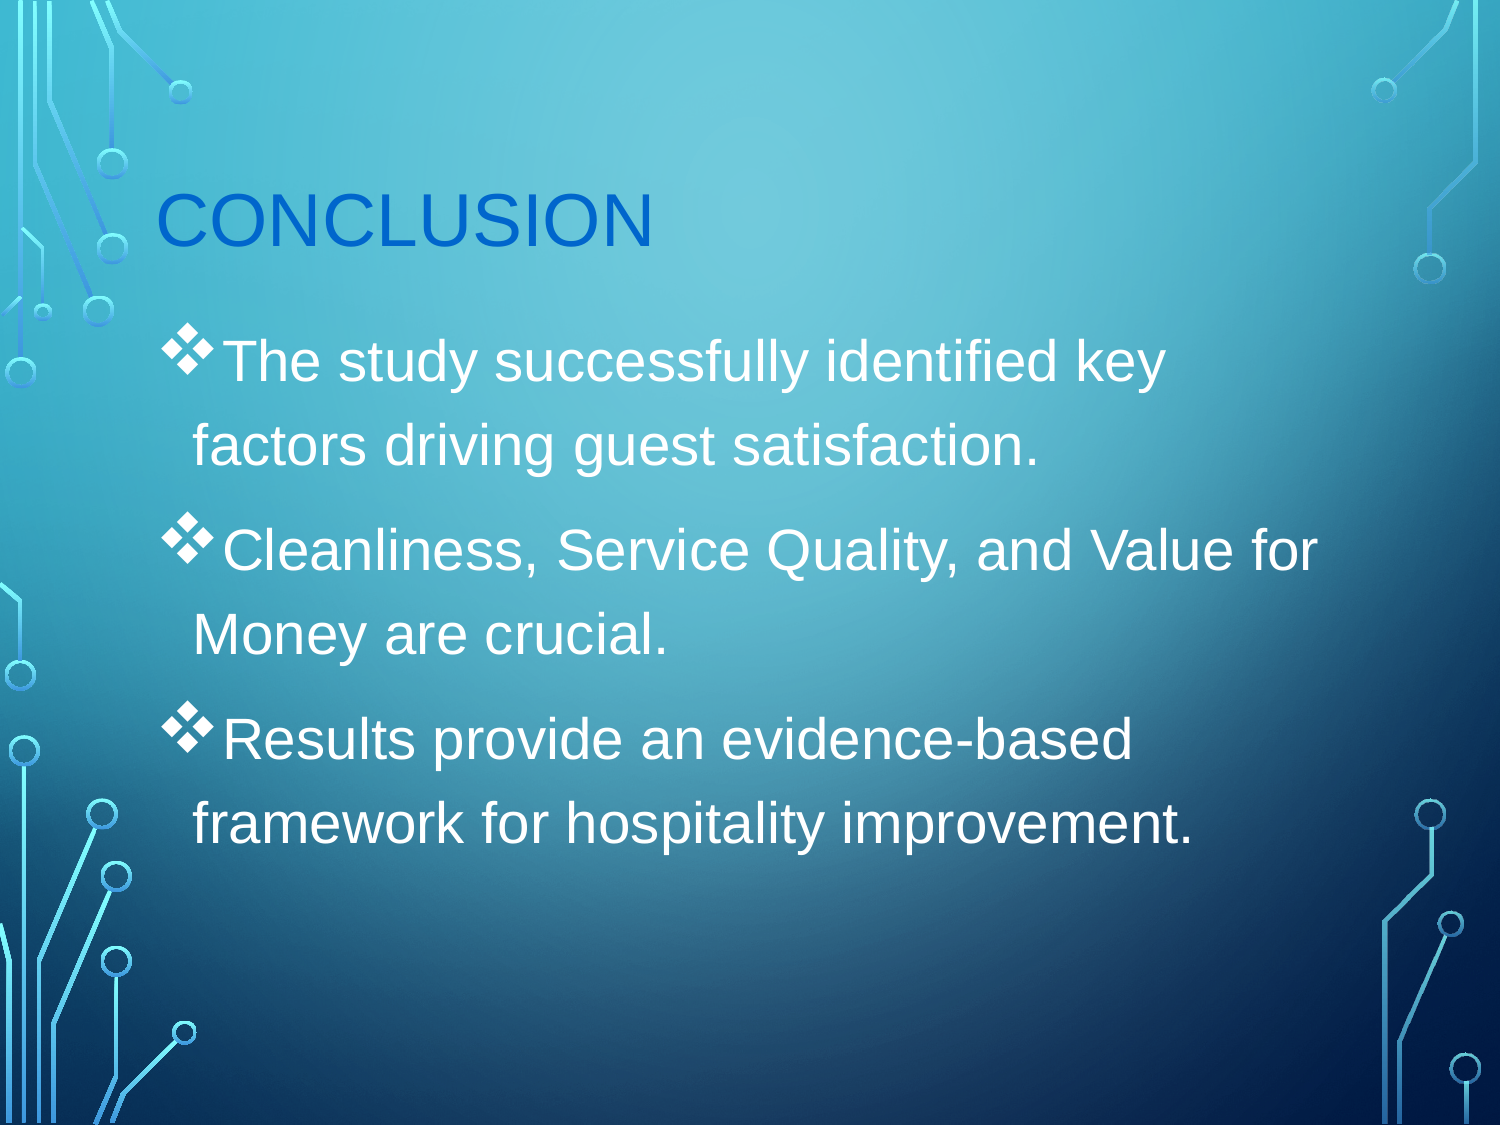

# Conclusion
The study successfully identified key factors driving guest satisfaction.
Cleanliness, Service Quality, and Value for Money are crucial.
Results provide an evidence-based framework for hospitality improvement.